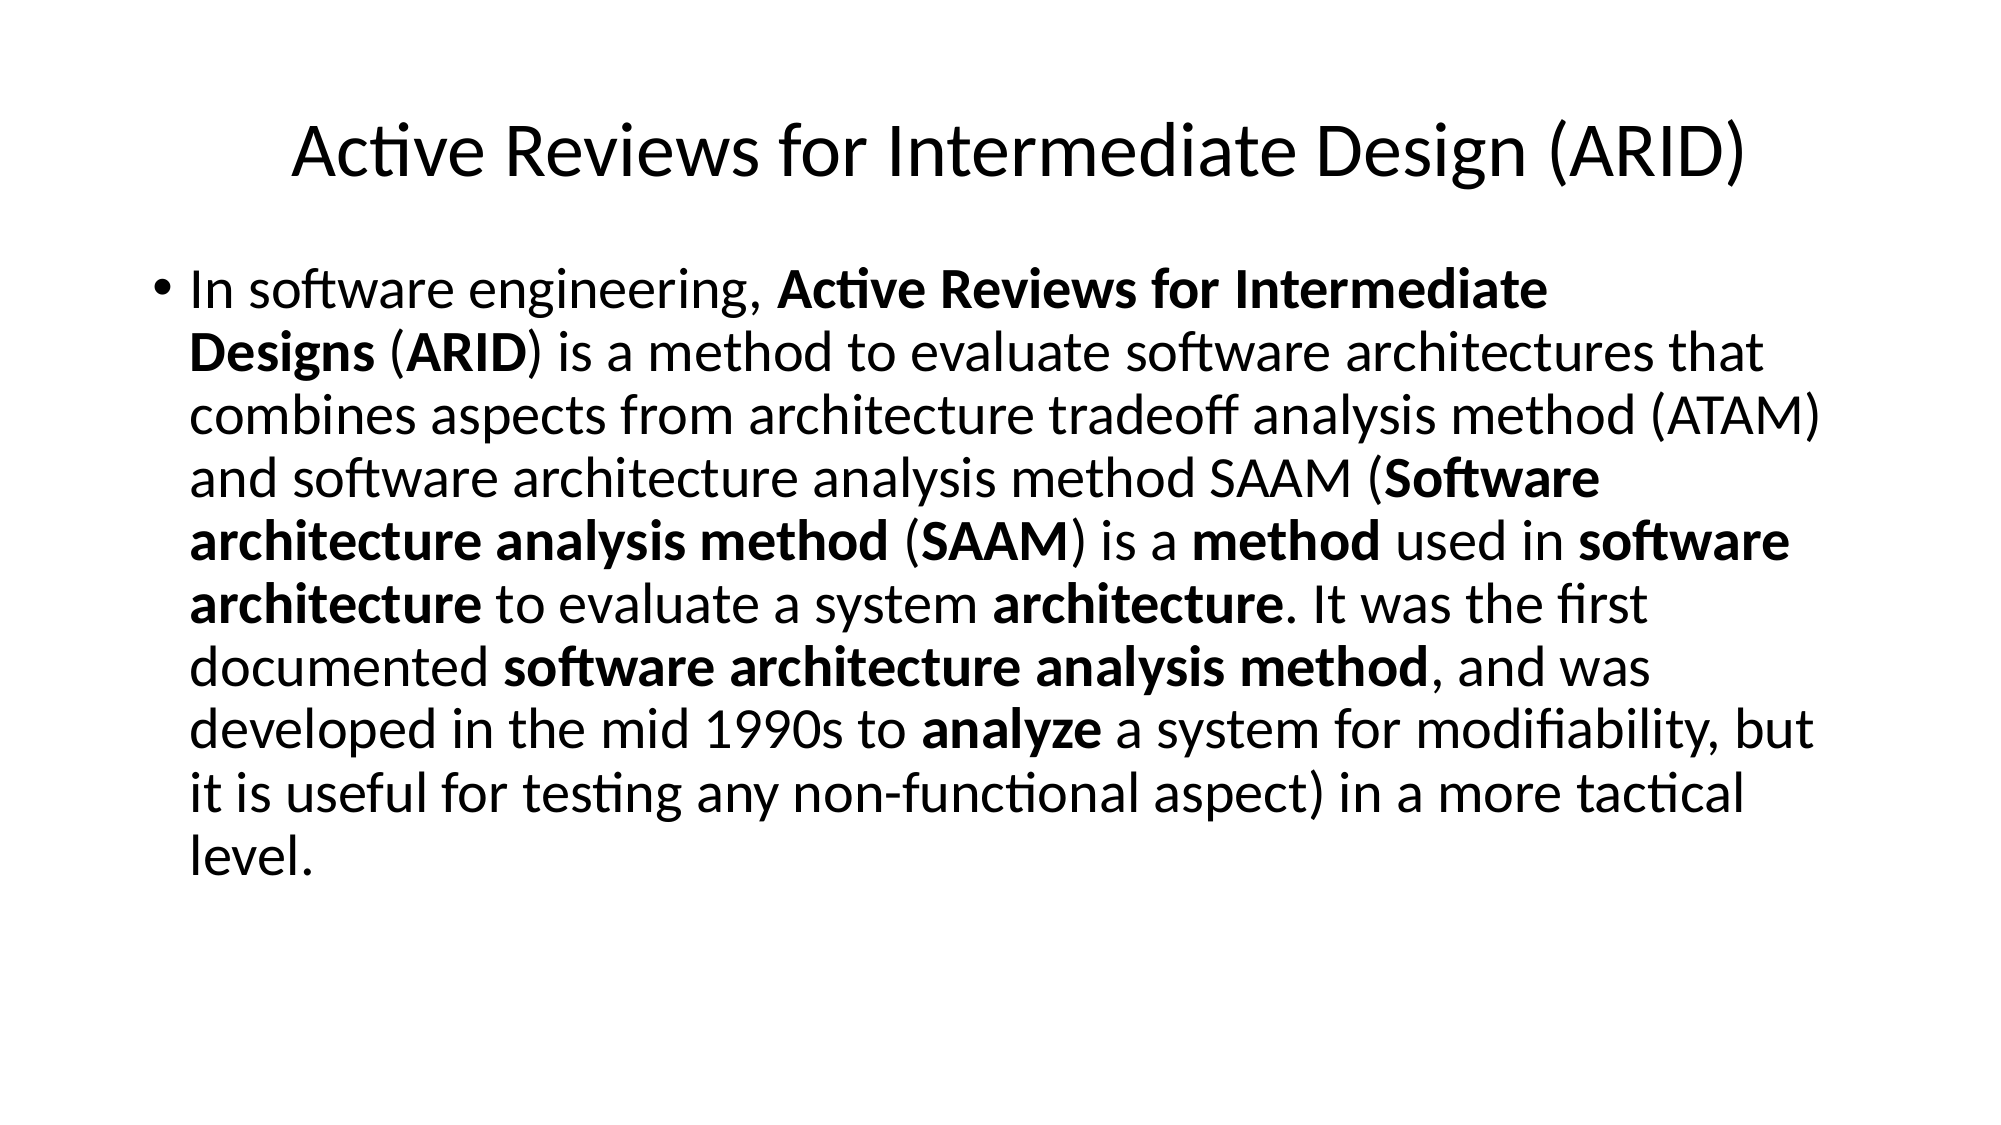

# Active Reviews for Intermediate Design (ARID)
In software engineering, Active Reviews for Intermediate Designs (ARID) is a method to evaluate software architectures that combines aspects from architecture tradeoff analysis method (ATAM) and software architecture analysis method SAAM (Software architecture analysis method (SAAM) is a method used in software architecture to evaluate a system architecture. It was the first documented software architecture analysis method, and was developed in the mid 1990s to analyze a system for modifiability, but it is useful for testing any non-functional aspect) in a more tactical level.